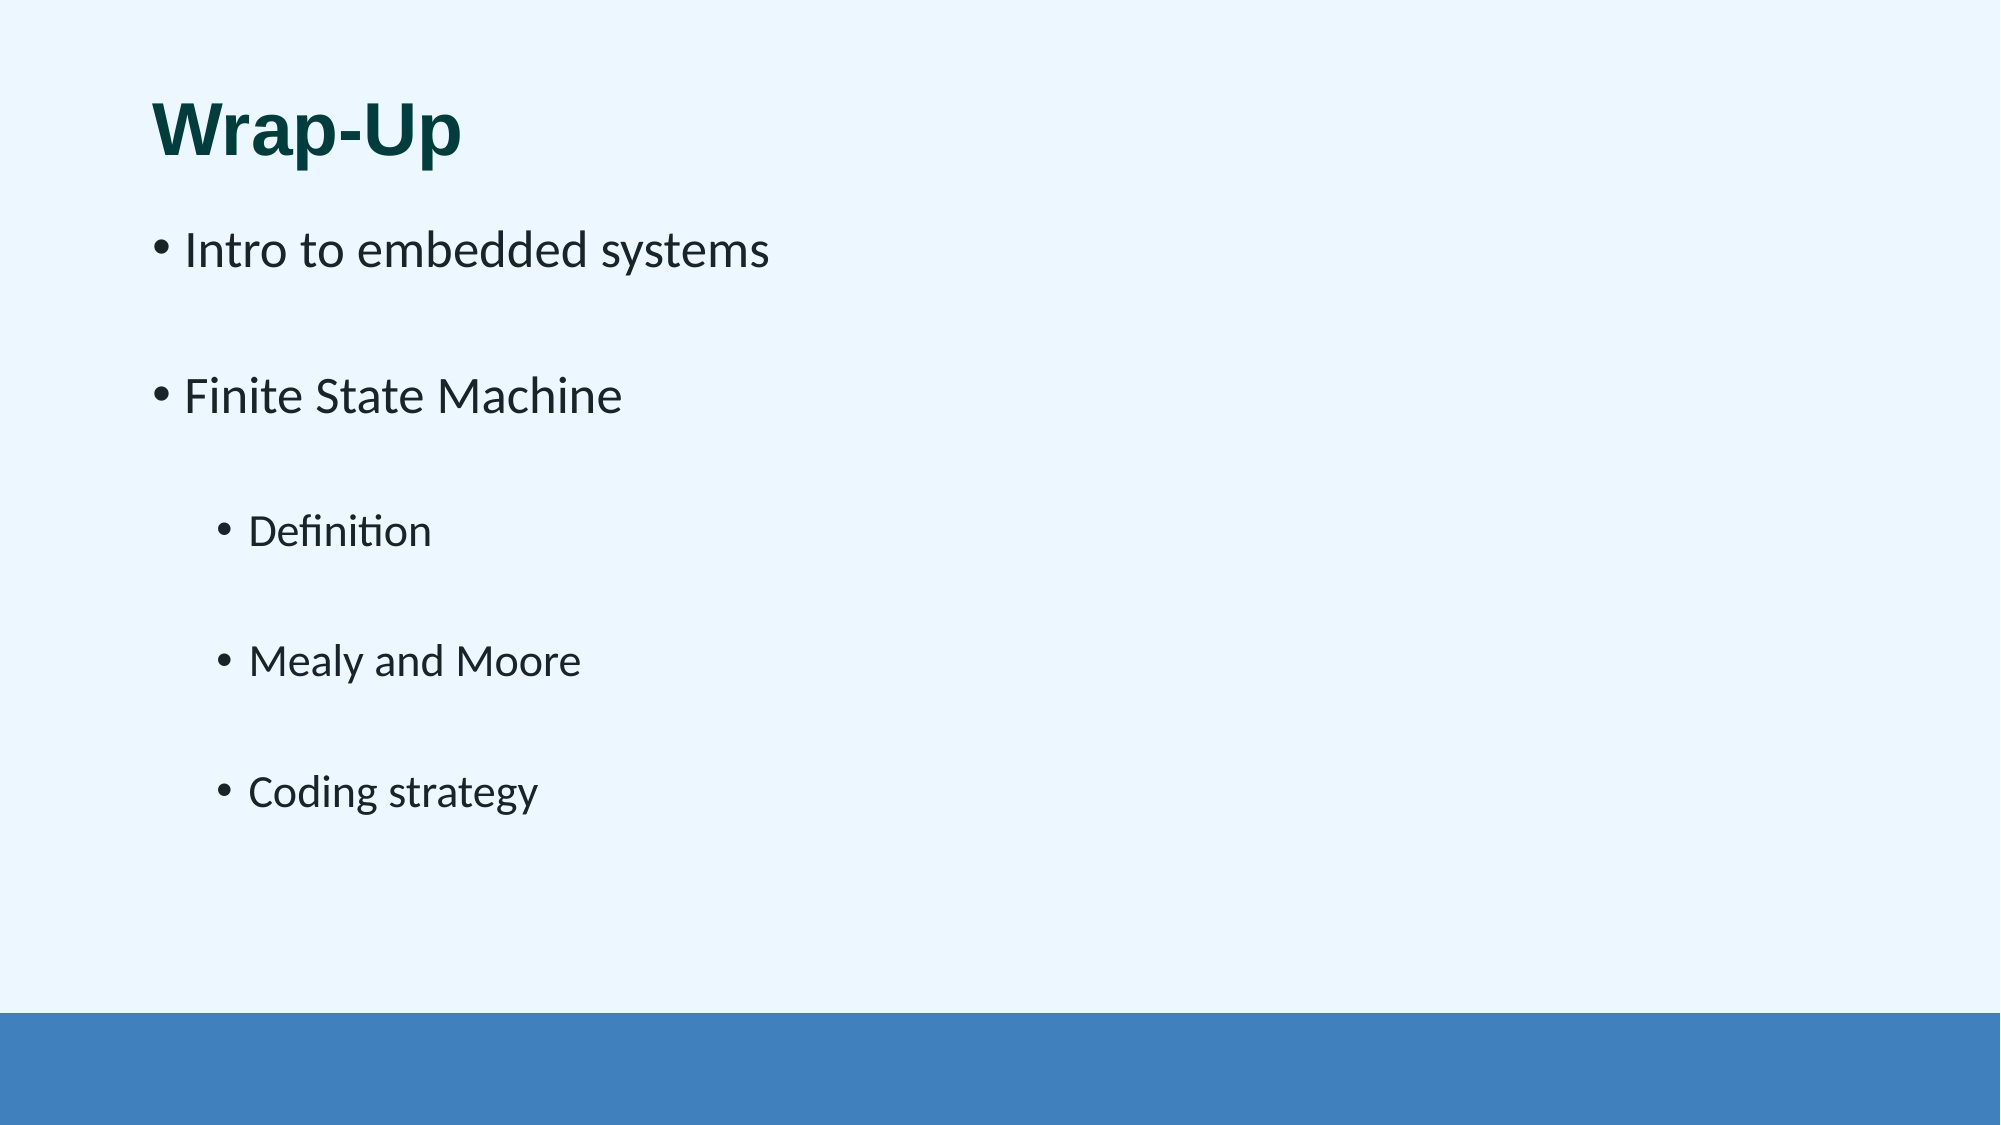

# Wrap-Up
Intro to embedded systems

Finite State Machine

Definition

Mealy and Moore

Coding strategy